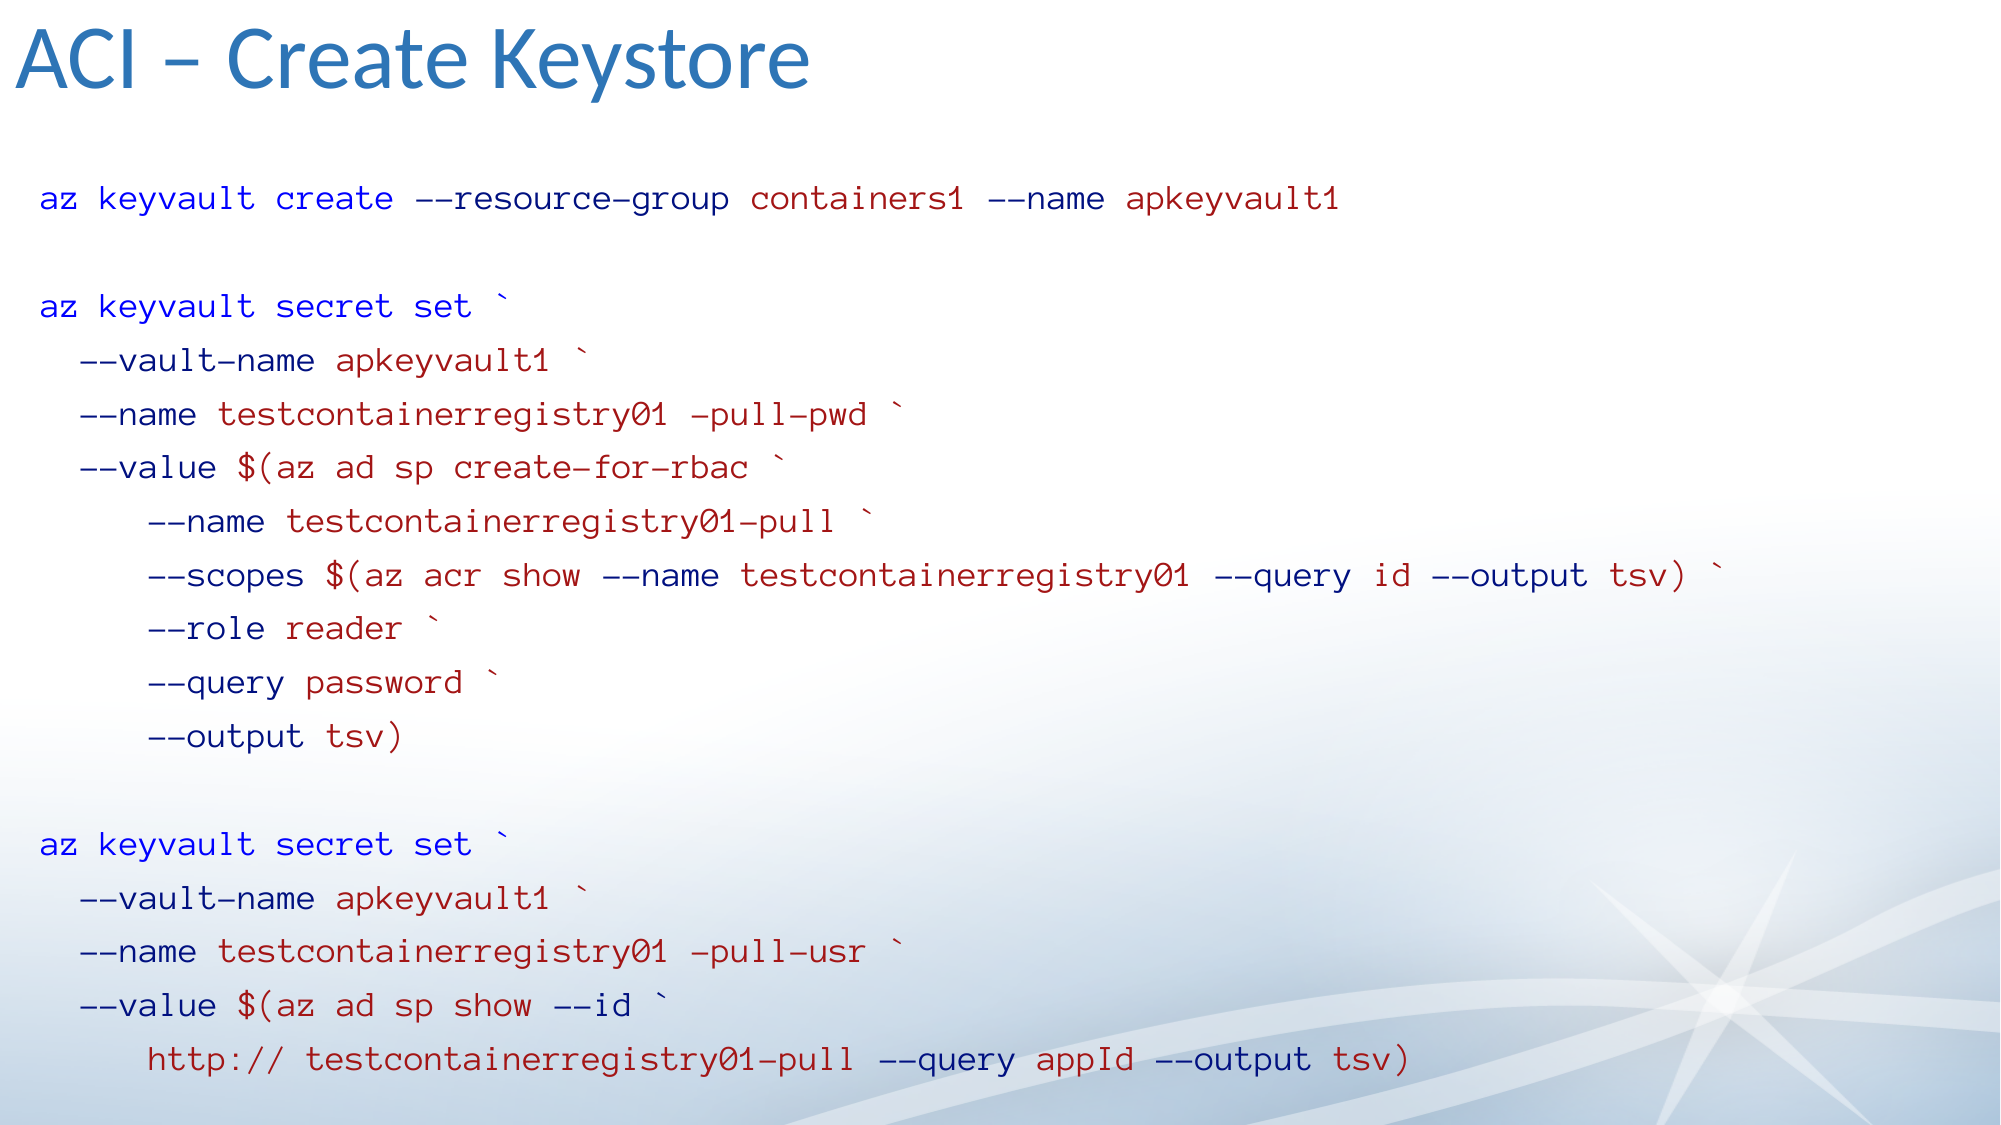

# ACI – Create Keystore
az keyvault create --resource-group containers1 --name apkeyvault1

az keyvault secret set `
  --vault-name apkeyvault1 `
  --name testcontainerregistry01 -pull-pwd `
  --value $(az ad sp create-for-rbac `
  	--name testcontainerregistry01-pull `
  	--scopes $(az acr show --name testcontainerregistry01 --query id --output tsv) `
  	--role reader `
  	--query password `
  	--output tsv)

az keyvault secret set `
  --vault-name apkeyvault1 `
  --name testcontainerregistry01 -pull-usr `
  --value $(az ad sp show --id `
	http:// testcontainerregistry01-pull --query appId --output tsv)